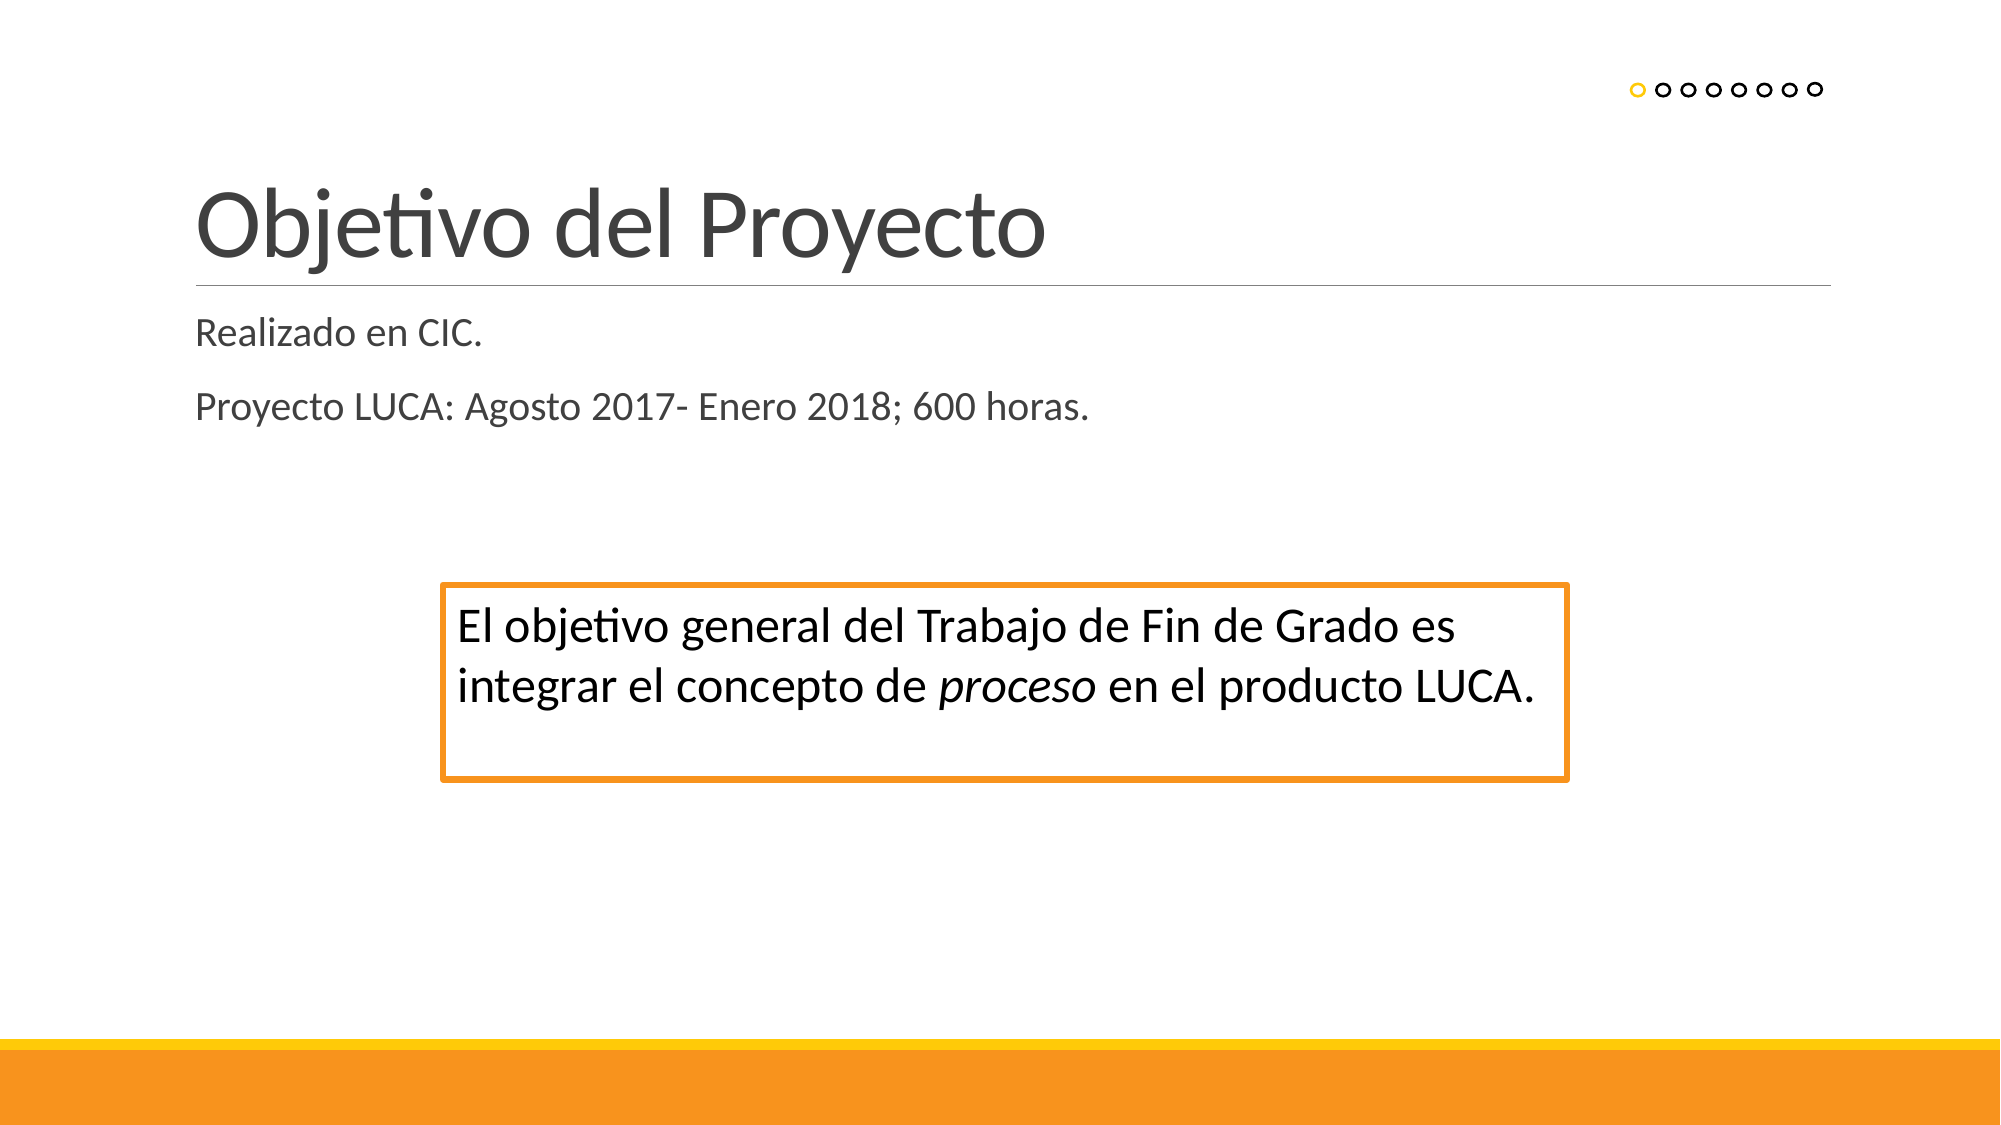

# Objetivo del Proyecto

Realizado en CIC.
Proyecto LUCA: Agosto 2017- Enero 2018; 600 horas.

El objetivo general del Trabajo de Fin de Grado es integrar el concepto de proceso en el producto LUCA.